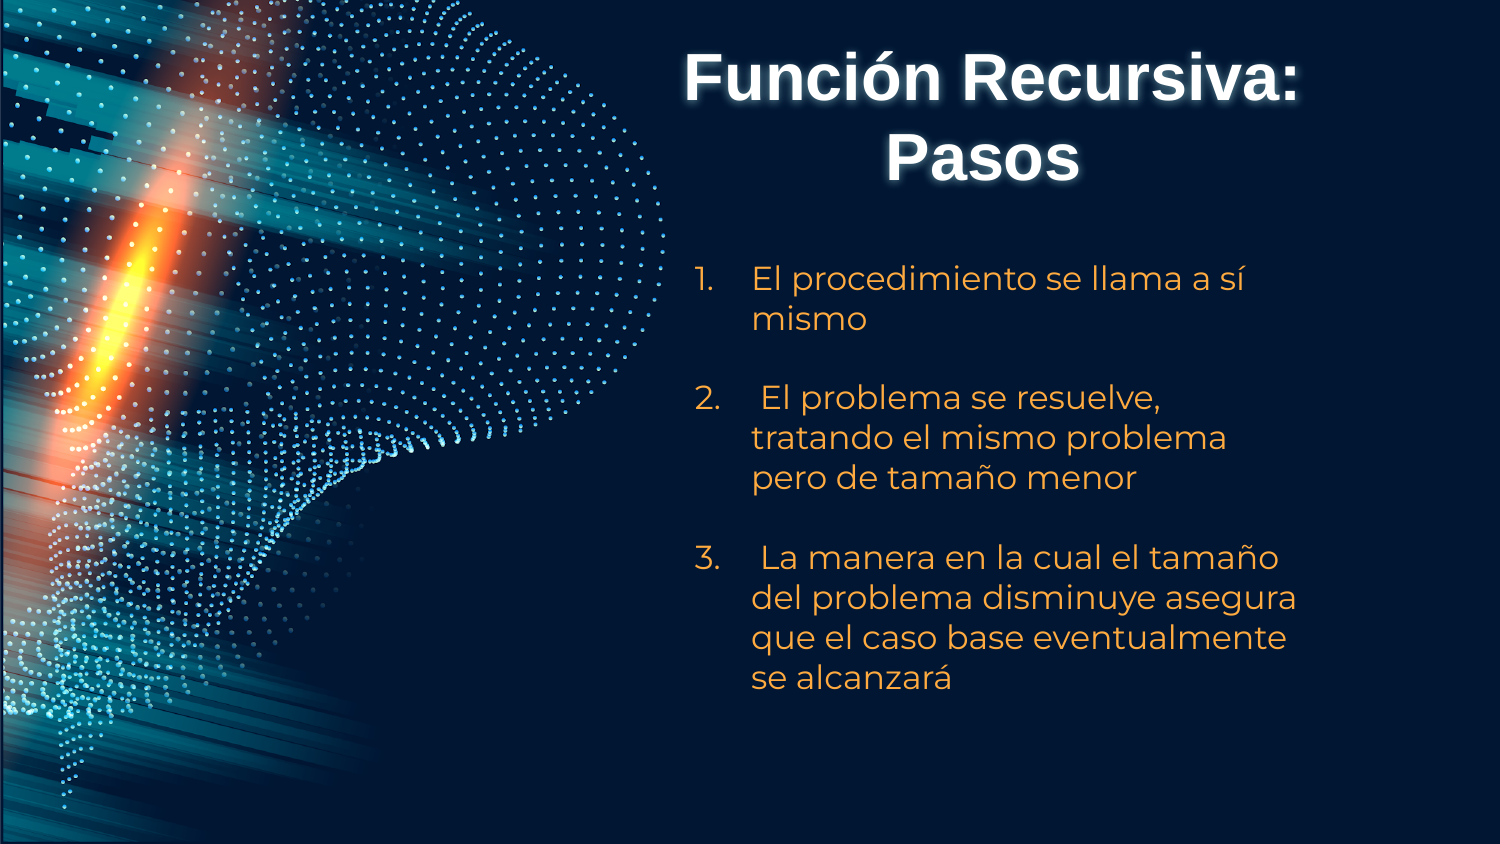

# Función Recursiva: Pasos
El procedimiento se llama a sí mismo

 El problema se resuelve, tratando el mismo problema pero de tamaño menor

 La manera en la cual el tamaño del problema disminuye asegura que el caso base eventualmente se alcanzará